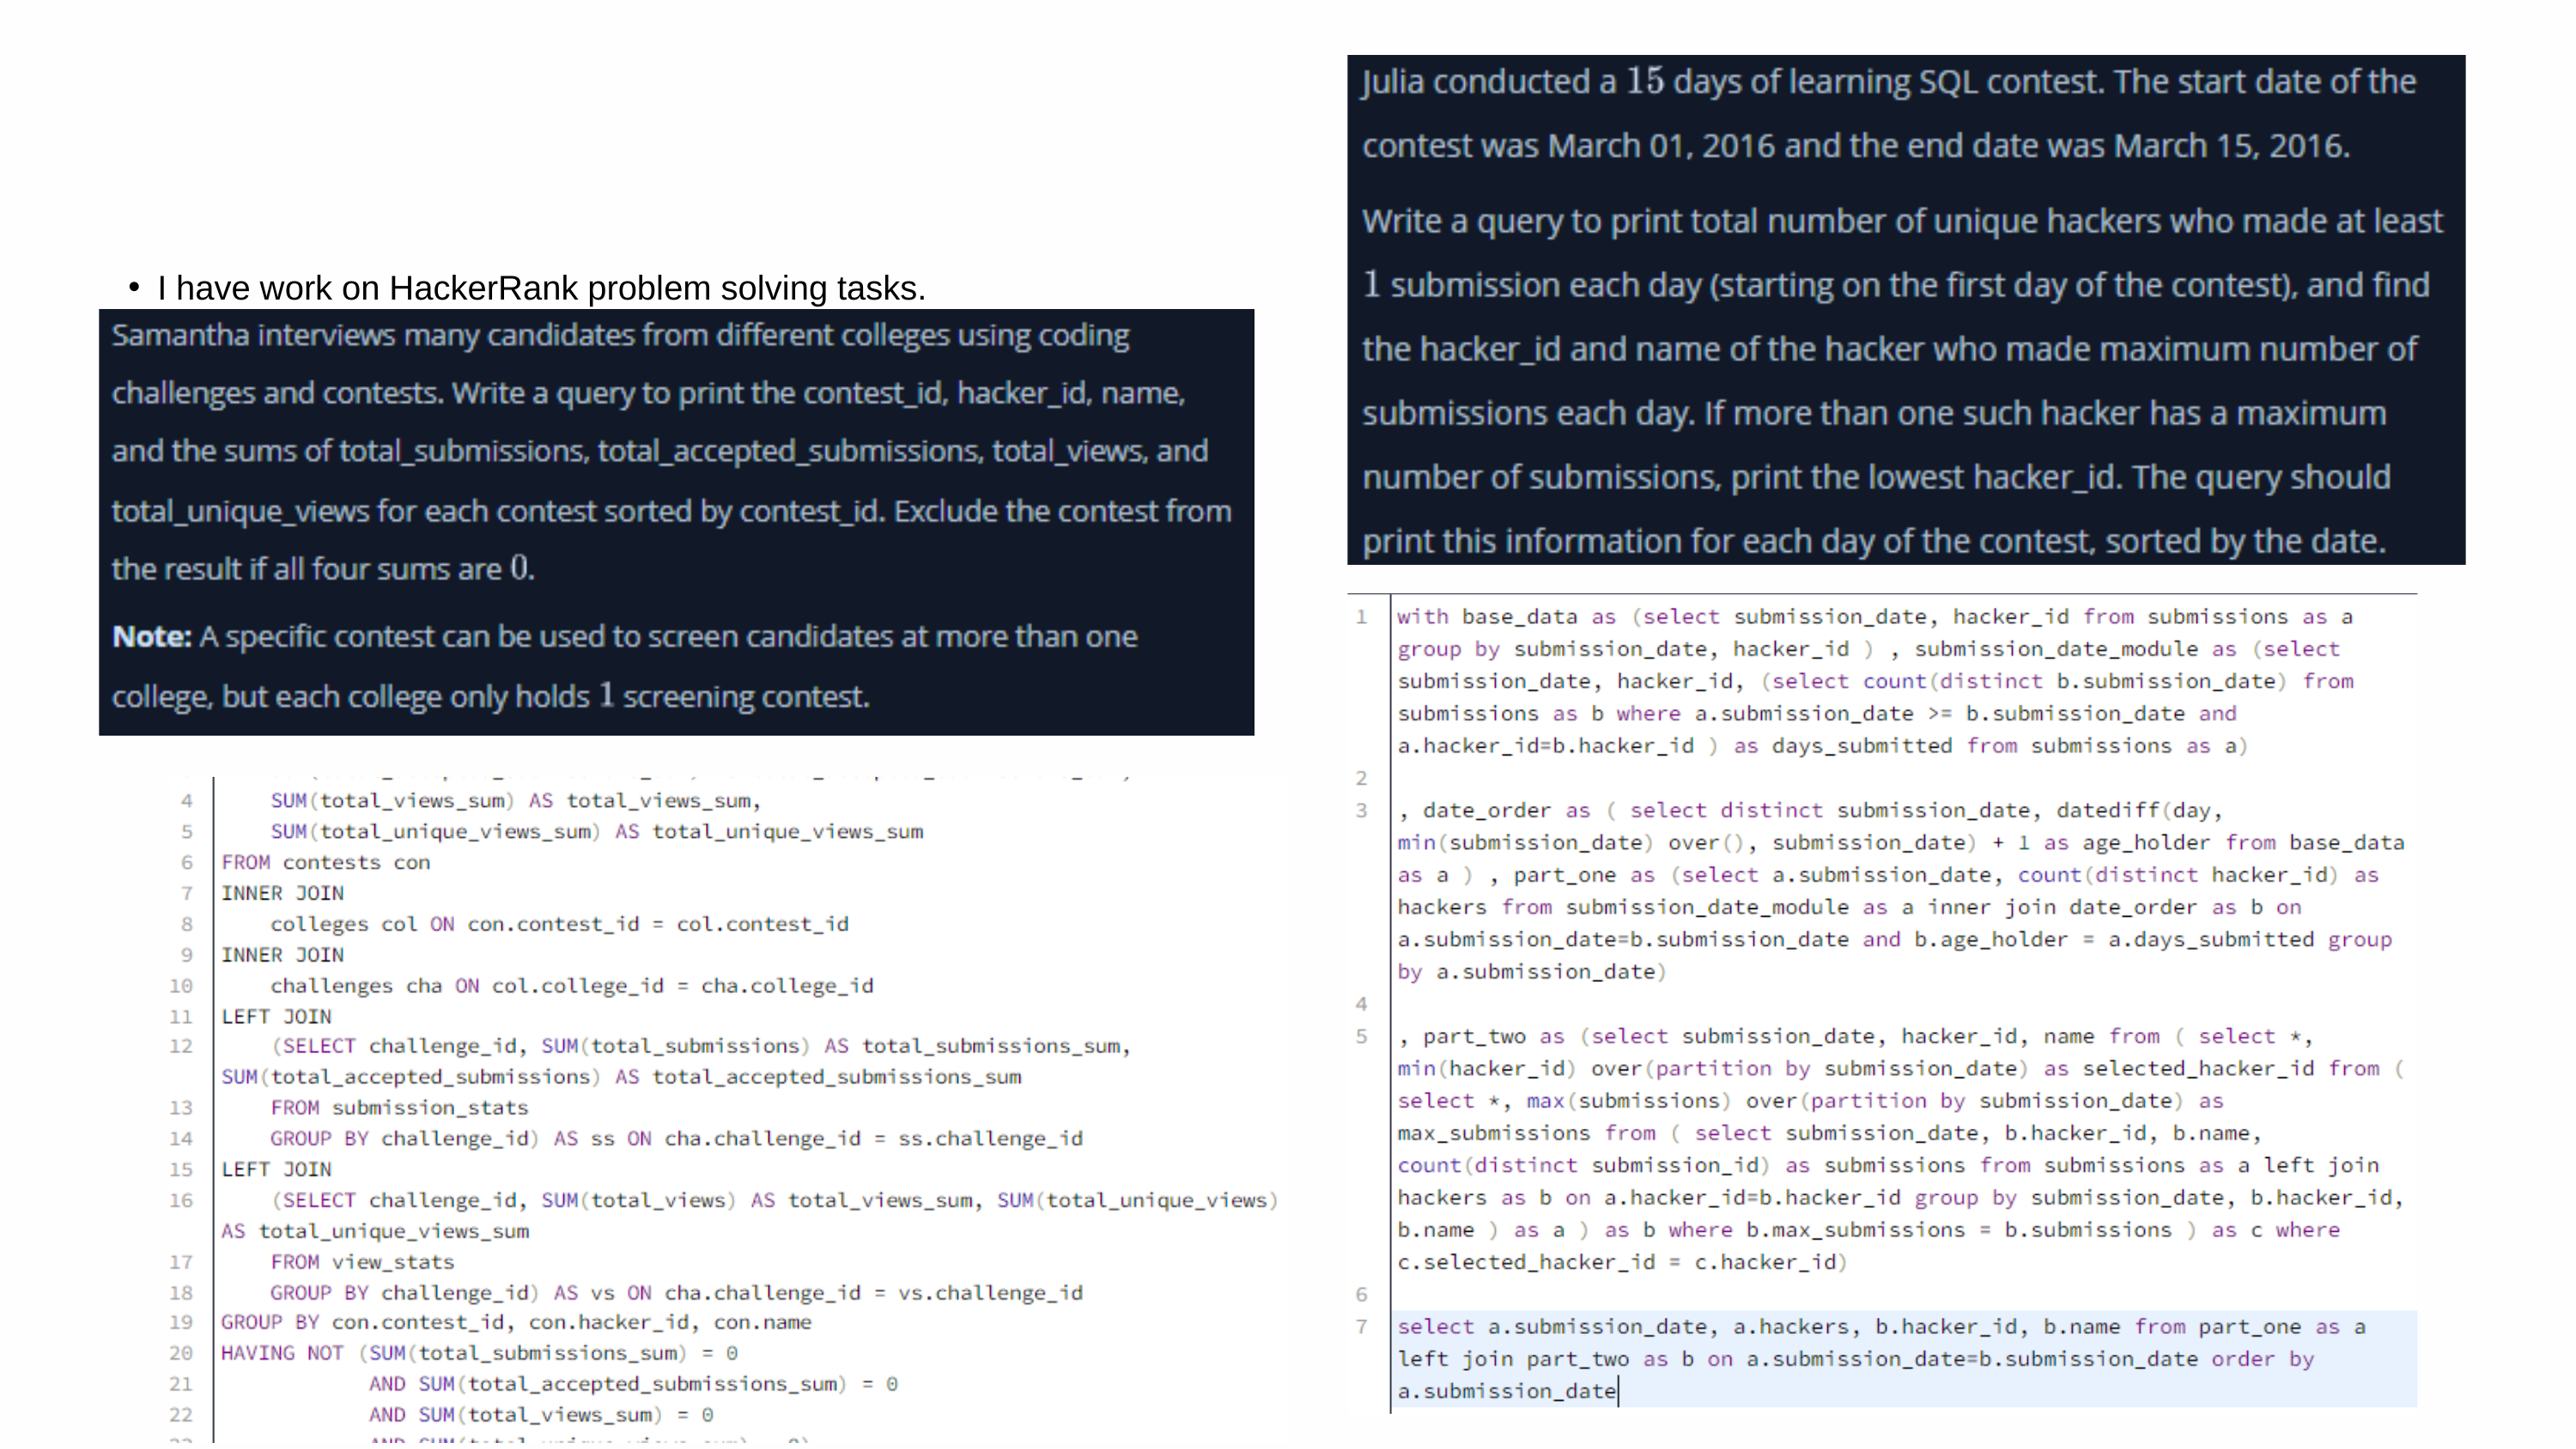

I have work on HackerRank problem solving tasks.